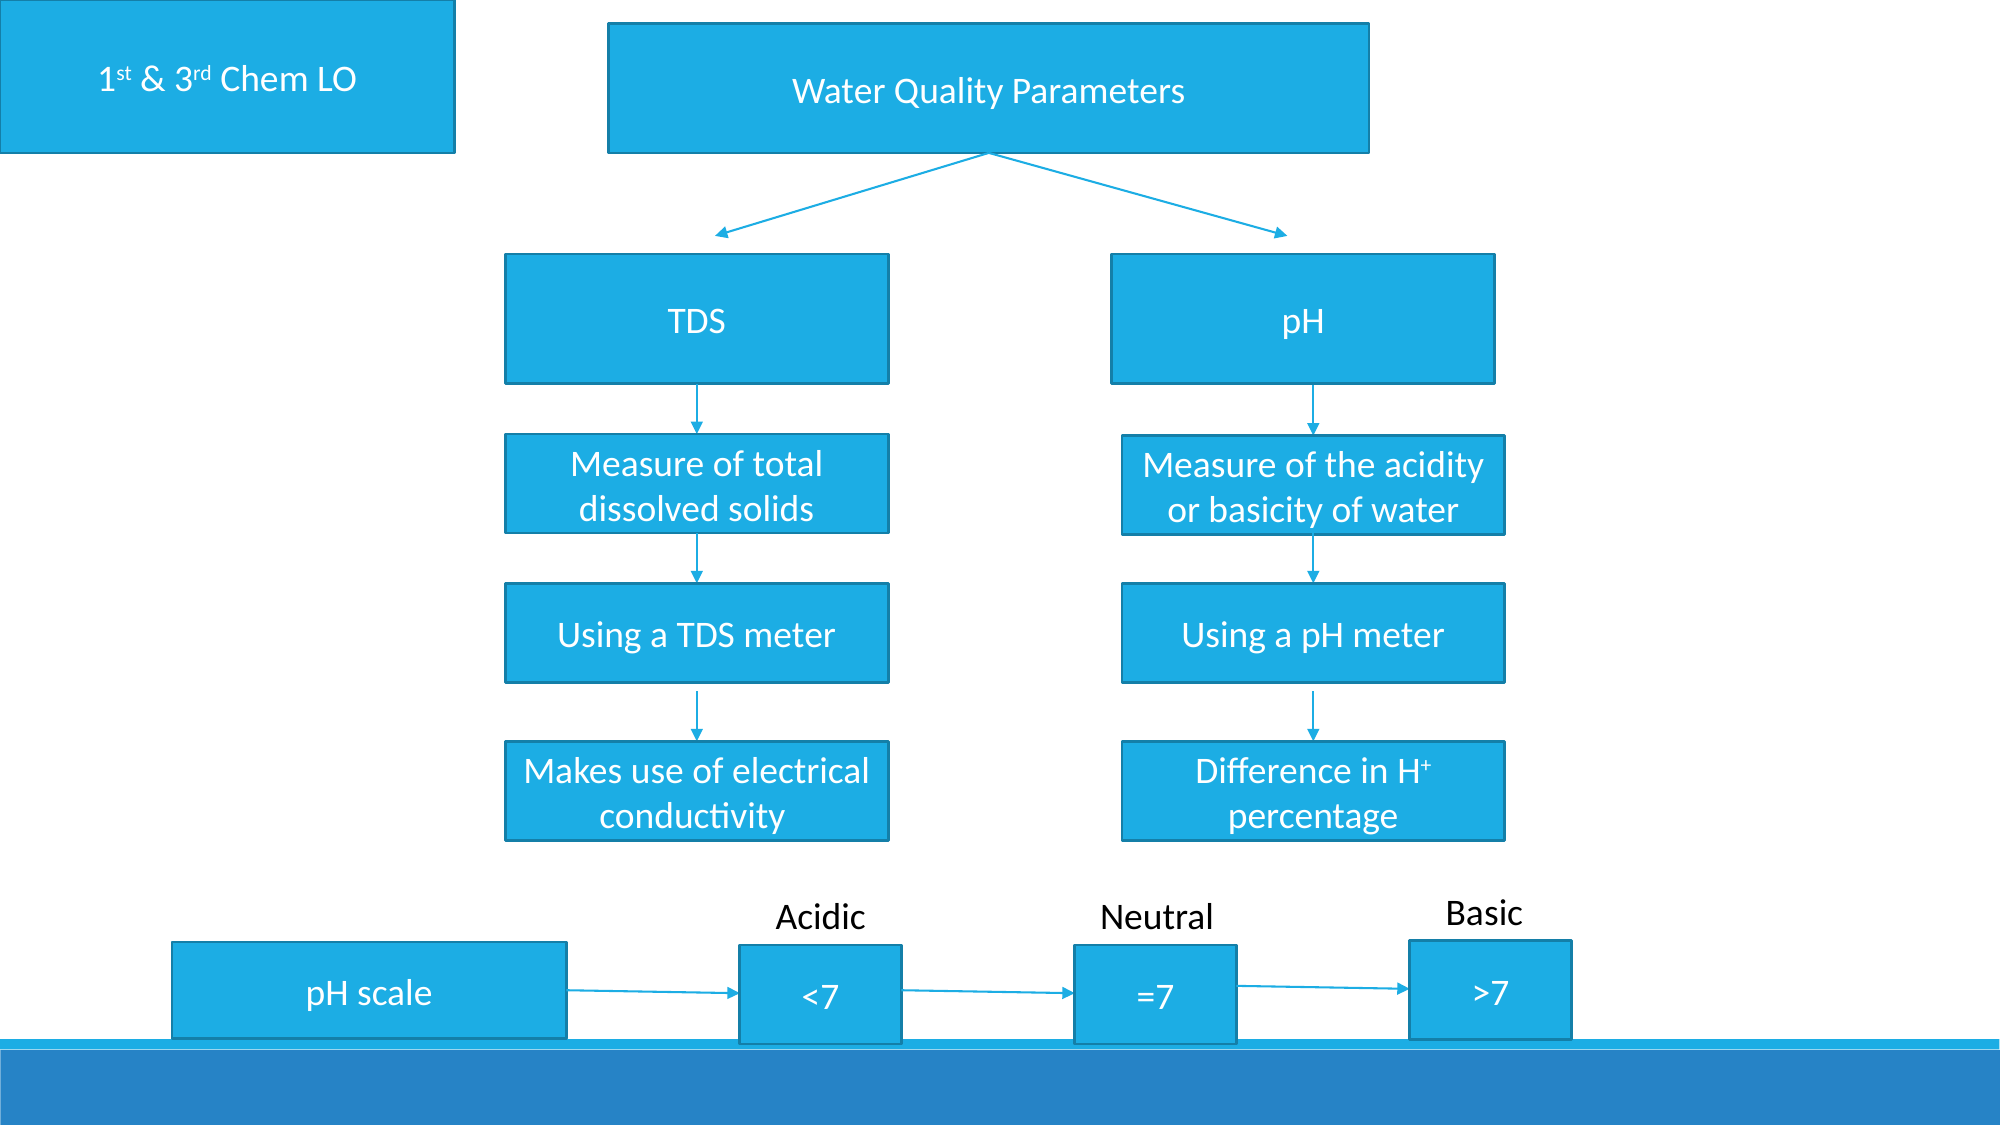

1st & 3rd Chem LO
Water Quality Parameters
TDS
pH
Measure of total dissolved solids
Measure of the acidity or basicity of water
Using a TDS meter
Using a pH meter
Makes use of electrical conductivity
Difference in H+ percentage
Basic
Acidic
Neutral
>7
pH scale
<7
=7